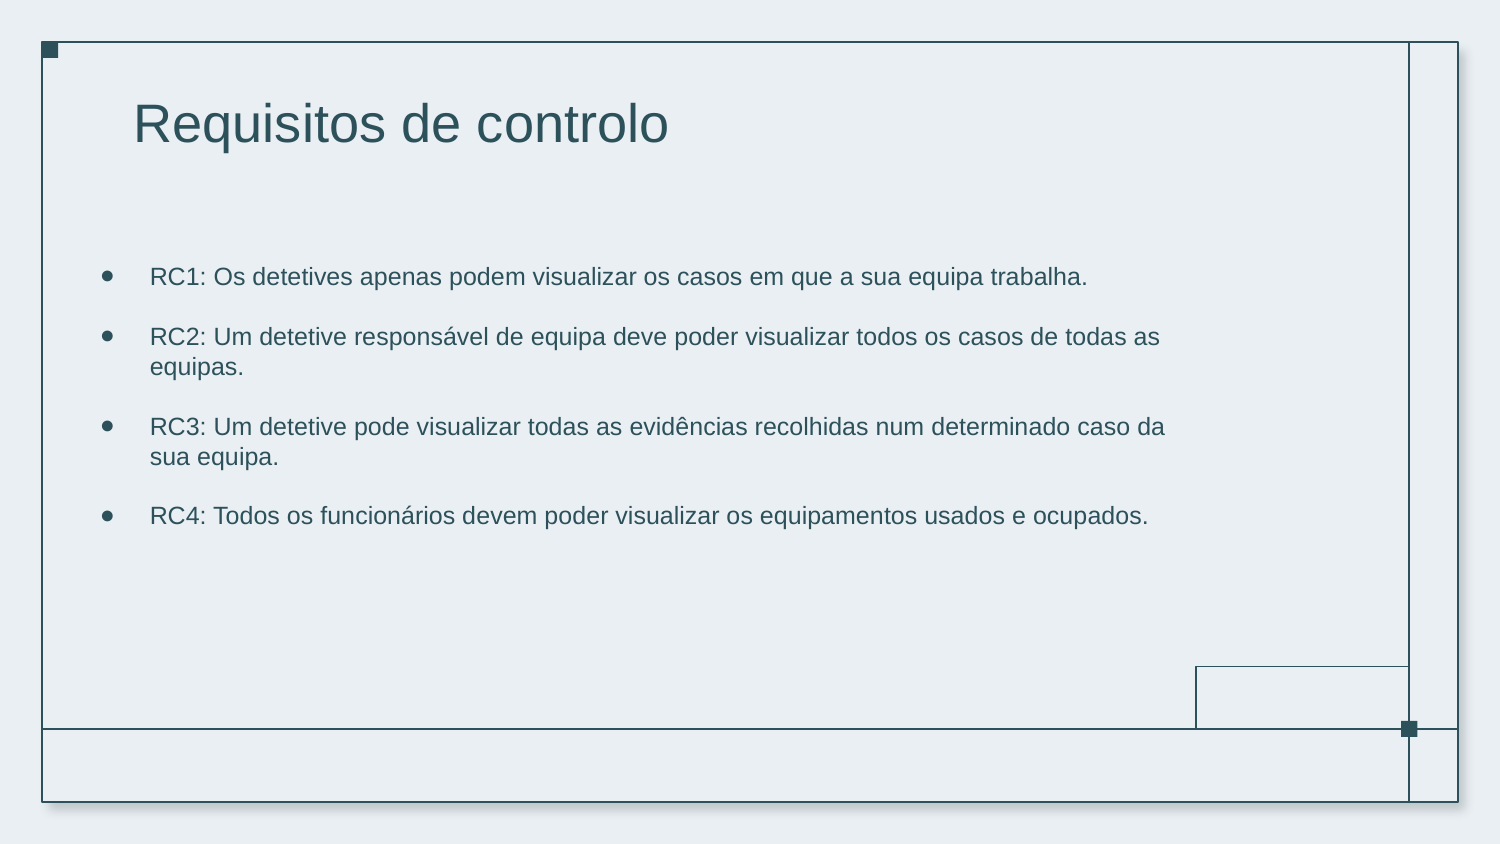

# Requisitos de controlo
RC1: Os detetives apenas podem visualizar os casos em que a sua equipa trabalha.

RC2: Um detetive responsável de equipa deve poder visualizar todos os casos de todas as
equipas.
RC3: Um detetive pode visualizar todas as evidências recolhidas num determinado caso da
sua equipa.
RC4: Todos os funcionários devem poder visualizar os equipamentos usados e ocupados.